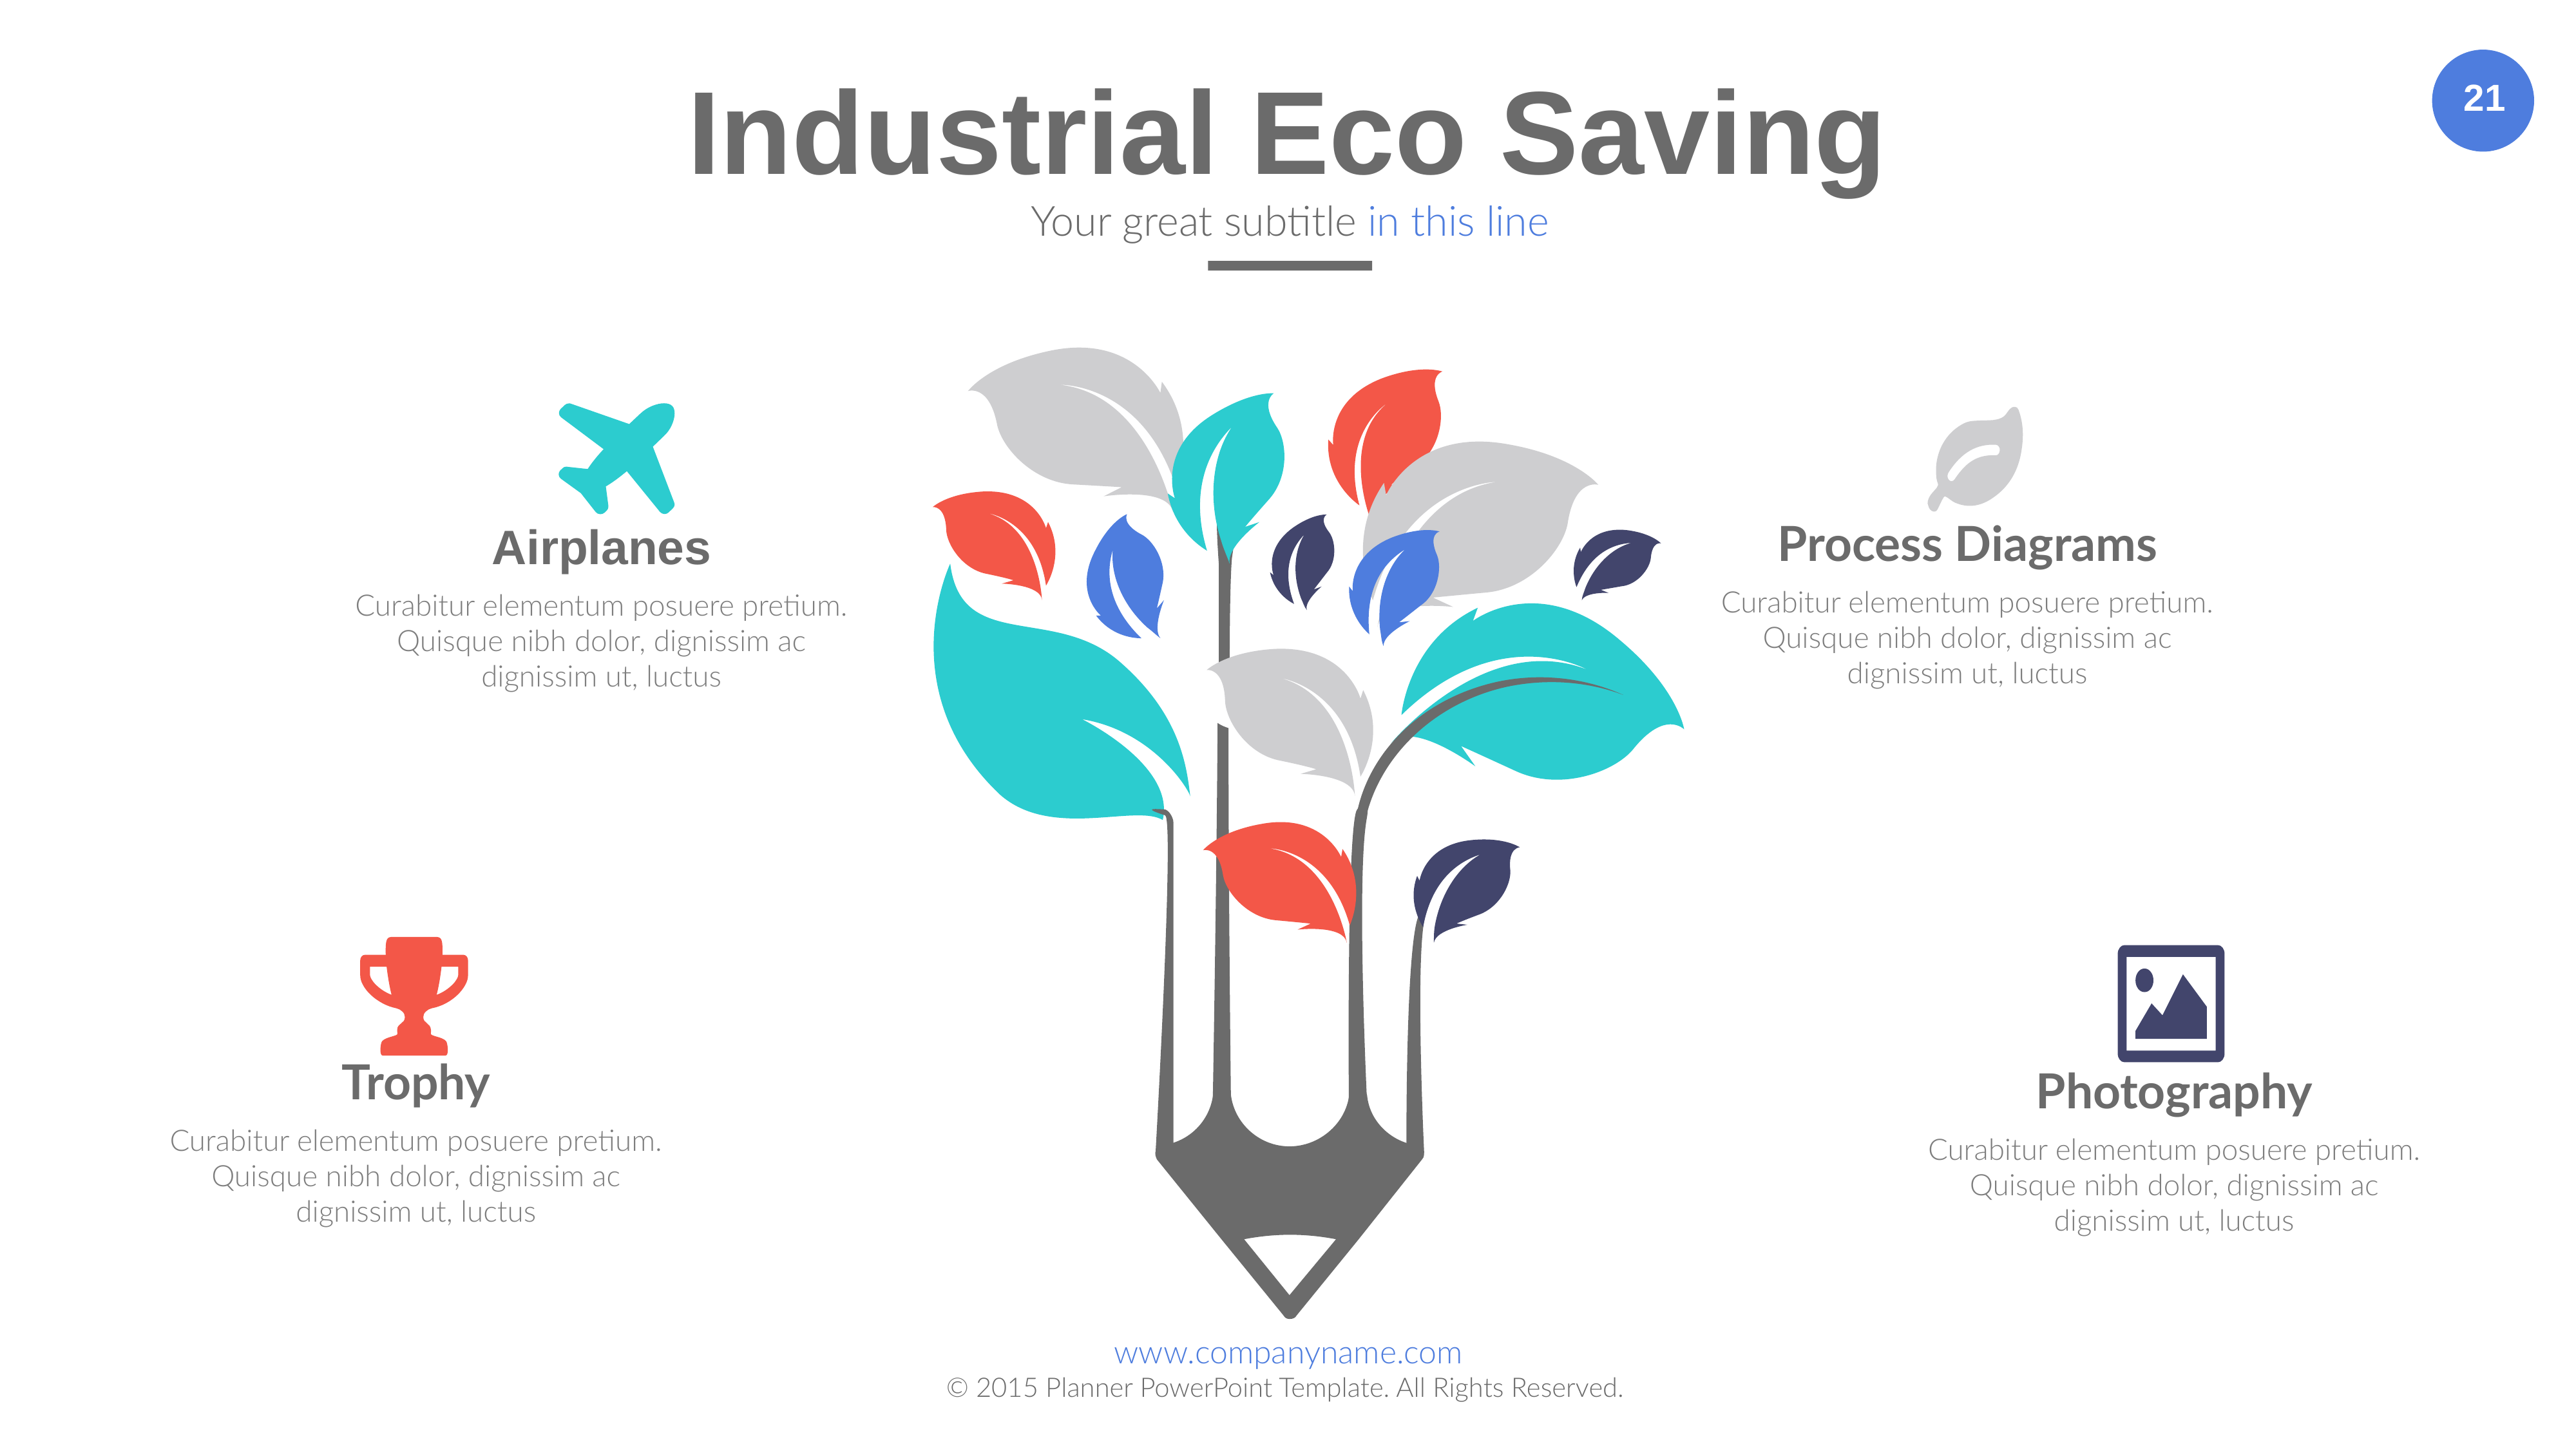

Industrial Eco Saving
Your great subtitle in this line

Airplanes
Curabitur elementum posuere pretium. Quisque nibh dolor, dignissim ac dignissim ut, luctus

Process Diagrams
Curabitur elementum posuere pretium. Quisque nibh dolor, dignissim ac dignissim ut, luctus

Trophy
Curabitur elementum posuere pretium. Quisque nibh dolor, dignissim ac dignissim ut, luctus

Photography
Curabitur elementum posuere pretium. Quisque nibh dolor, dignissim ac dignissim ut, luctus